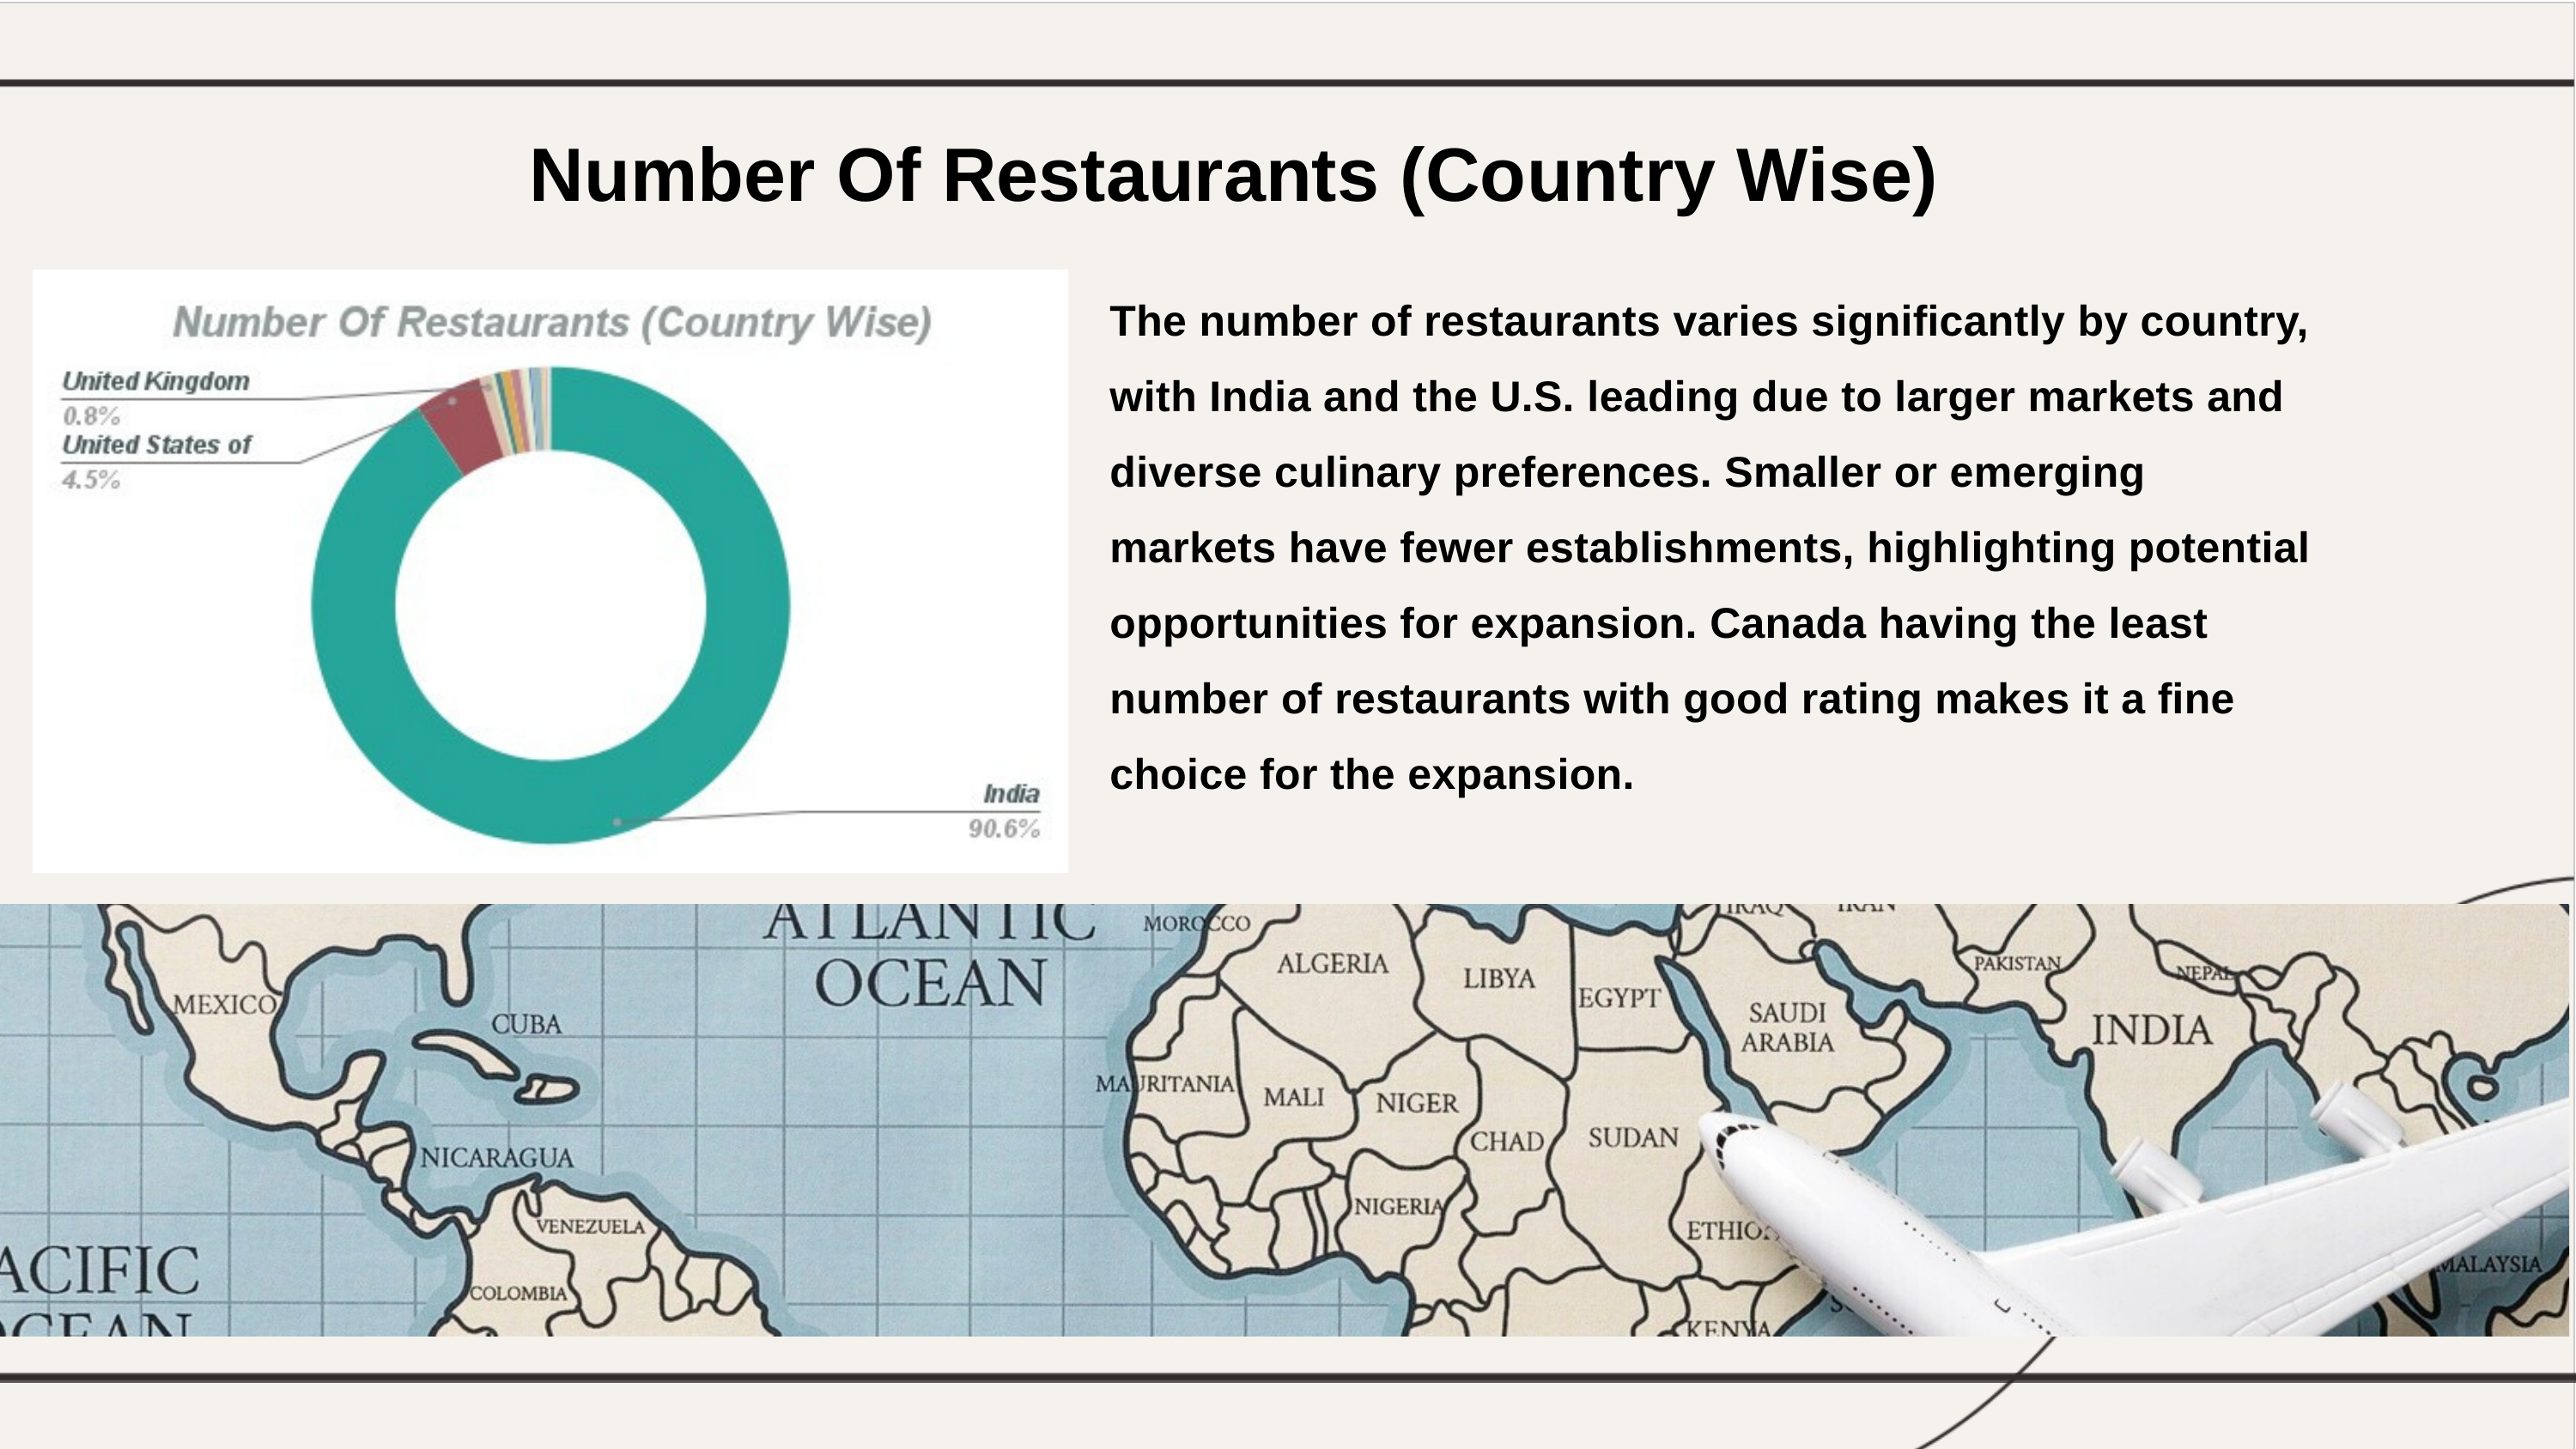

Number Of Restaurants (Country Wise)

The number of restaurants varies signiﬁcantly by country, with India and the U.S. leading due to larger markets and diverse culinary preferences. Smaller or emerging markets have fewer establishments, highlighting potential opportunities for expansion. Canada having the least number of restaurants with good rating makes it a ﬁne choice for the expansion.